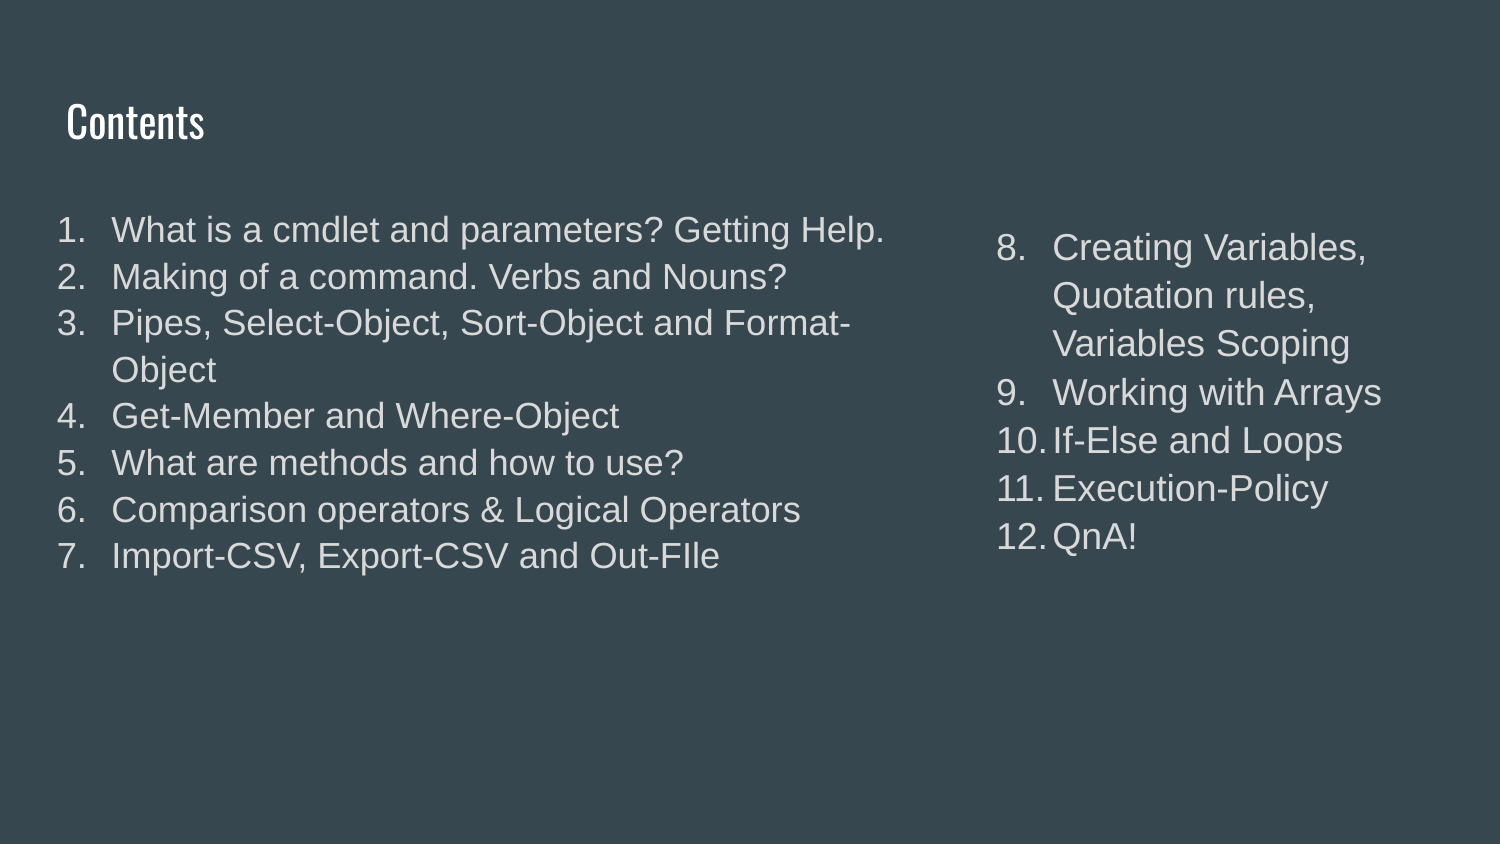

# Contents
What is a cmdlet and parameters? Getting Help.
Making of a command. Verbs and Nouns?
Pipes, Select-Object, Sort-Object and Format-Object
Get-Member and Where-Object
What are methods and how to use?
Comparison operators & Logical Operators
Import-CSV, Export-CSV and Out-FIle
Creating Variables, Quotation rules, Variables Scoping
Working with Arrays
If-Else and Loops
Execution-Policy
QnA!